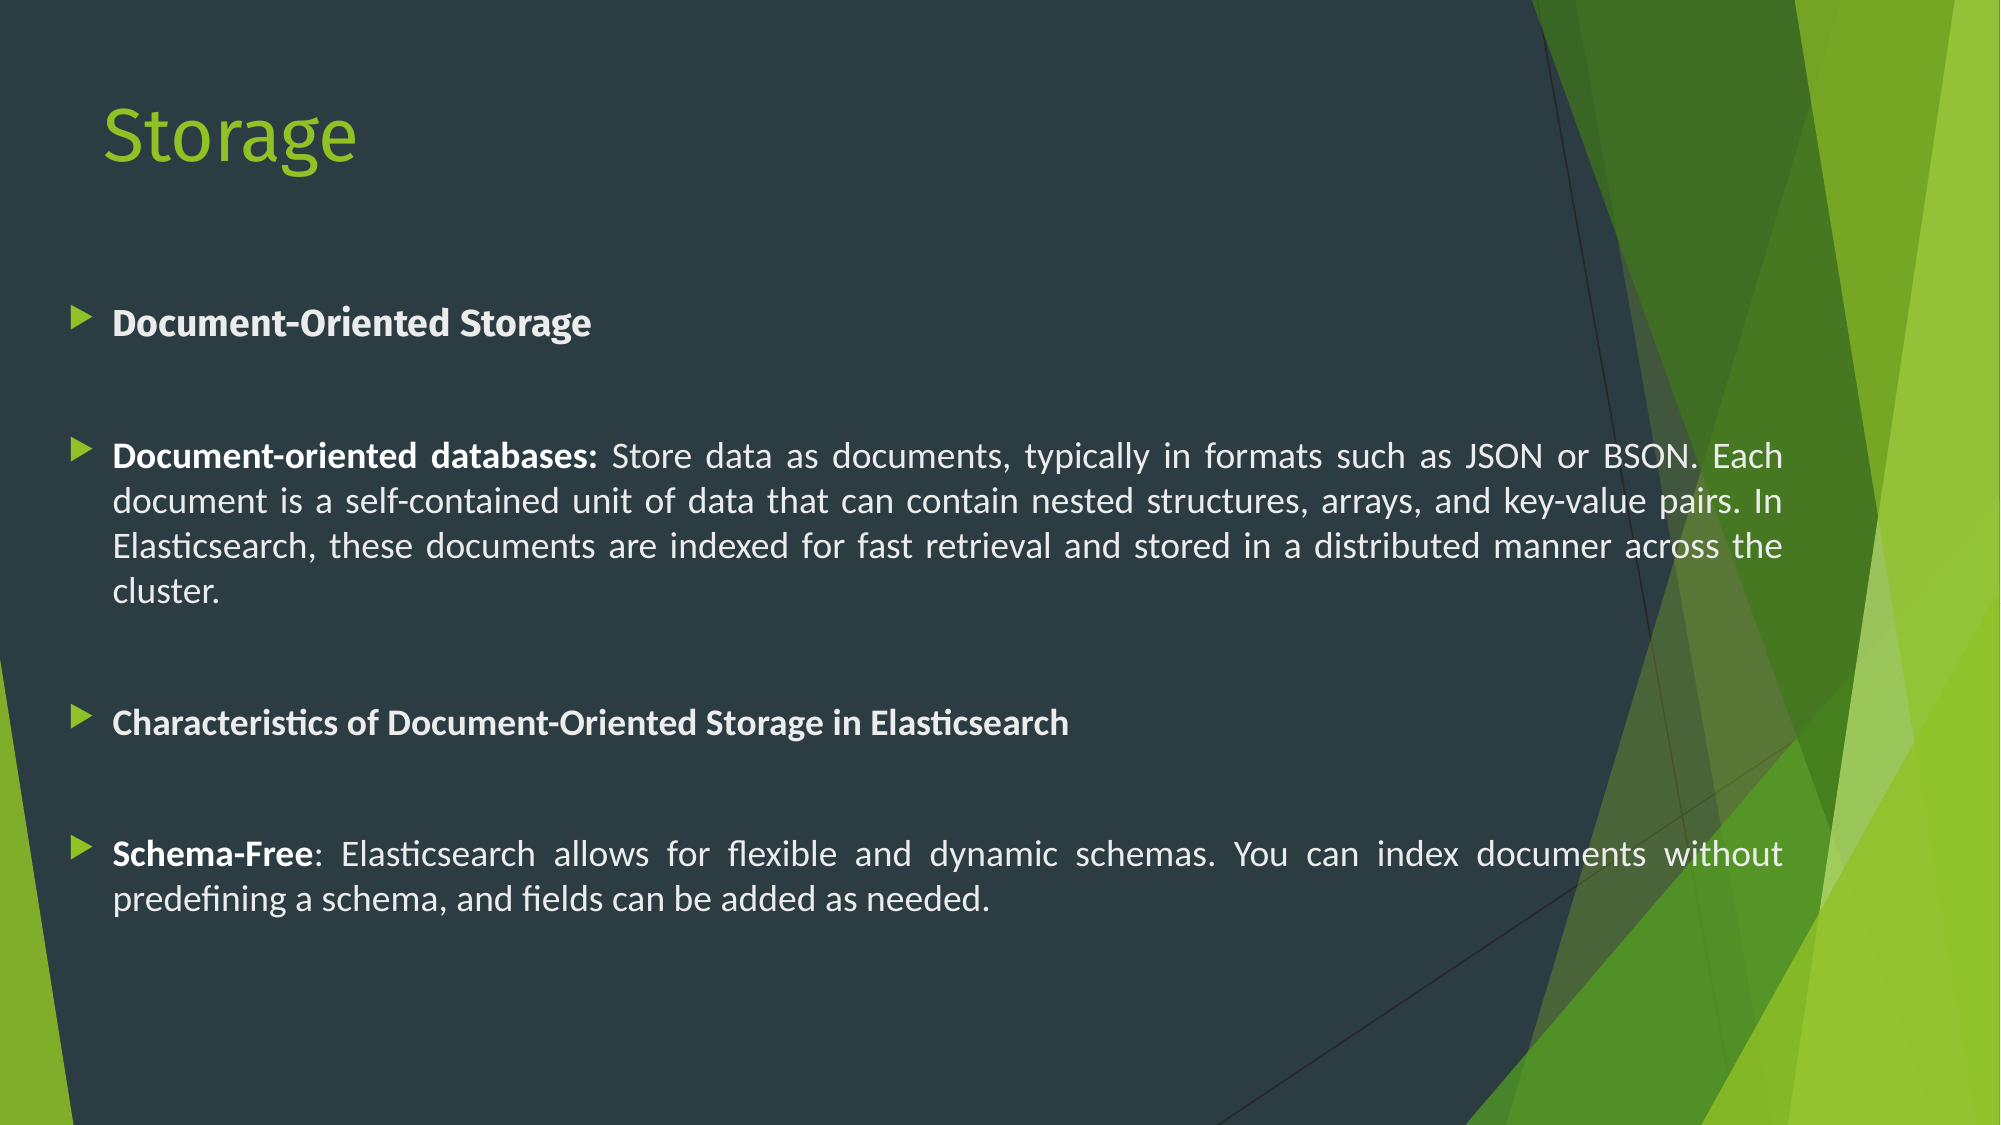

# Storage

Document-Oriented Storage

Document-oriented databases: Store data as documents, typically in formats such as JSON or BSON. Each document is a self-contained unit of data that can contain nested structures, arrays, and key-value pairs. In Elasticsearch, these documents are indexed for fast retrieval and stored in a distributed manner across the cluster.

Characteristics of Document-Oriented Storage in Elasticsearch

Schema-Free: Elasticsearch allows for flexible and dynamic schemas. You can index documents without predefining a schema, and fields can be added as needed.